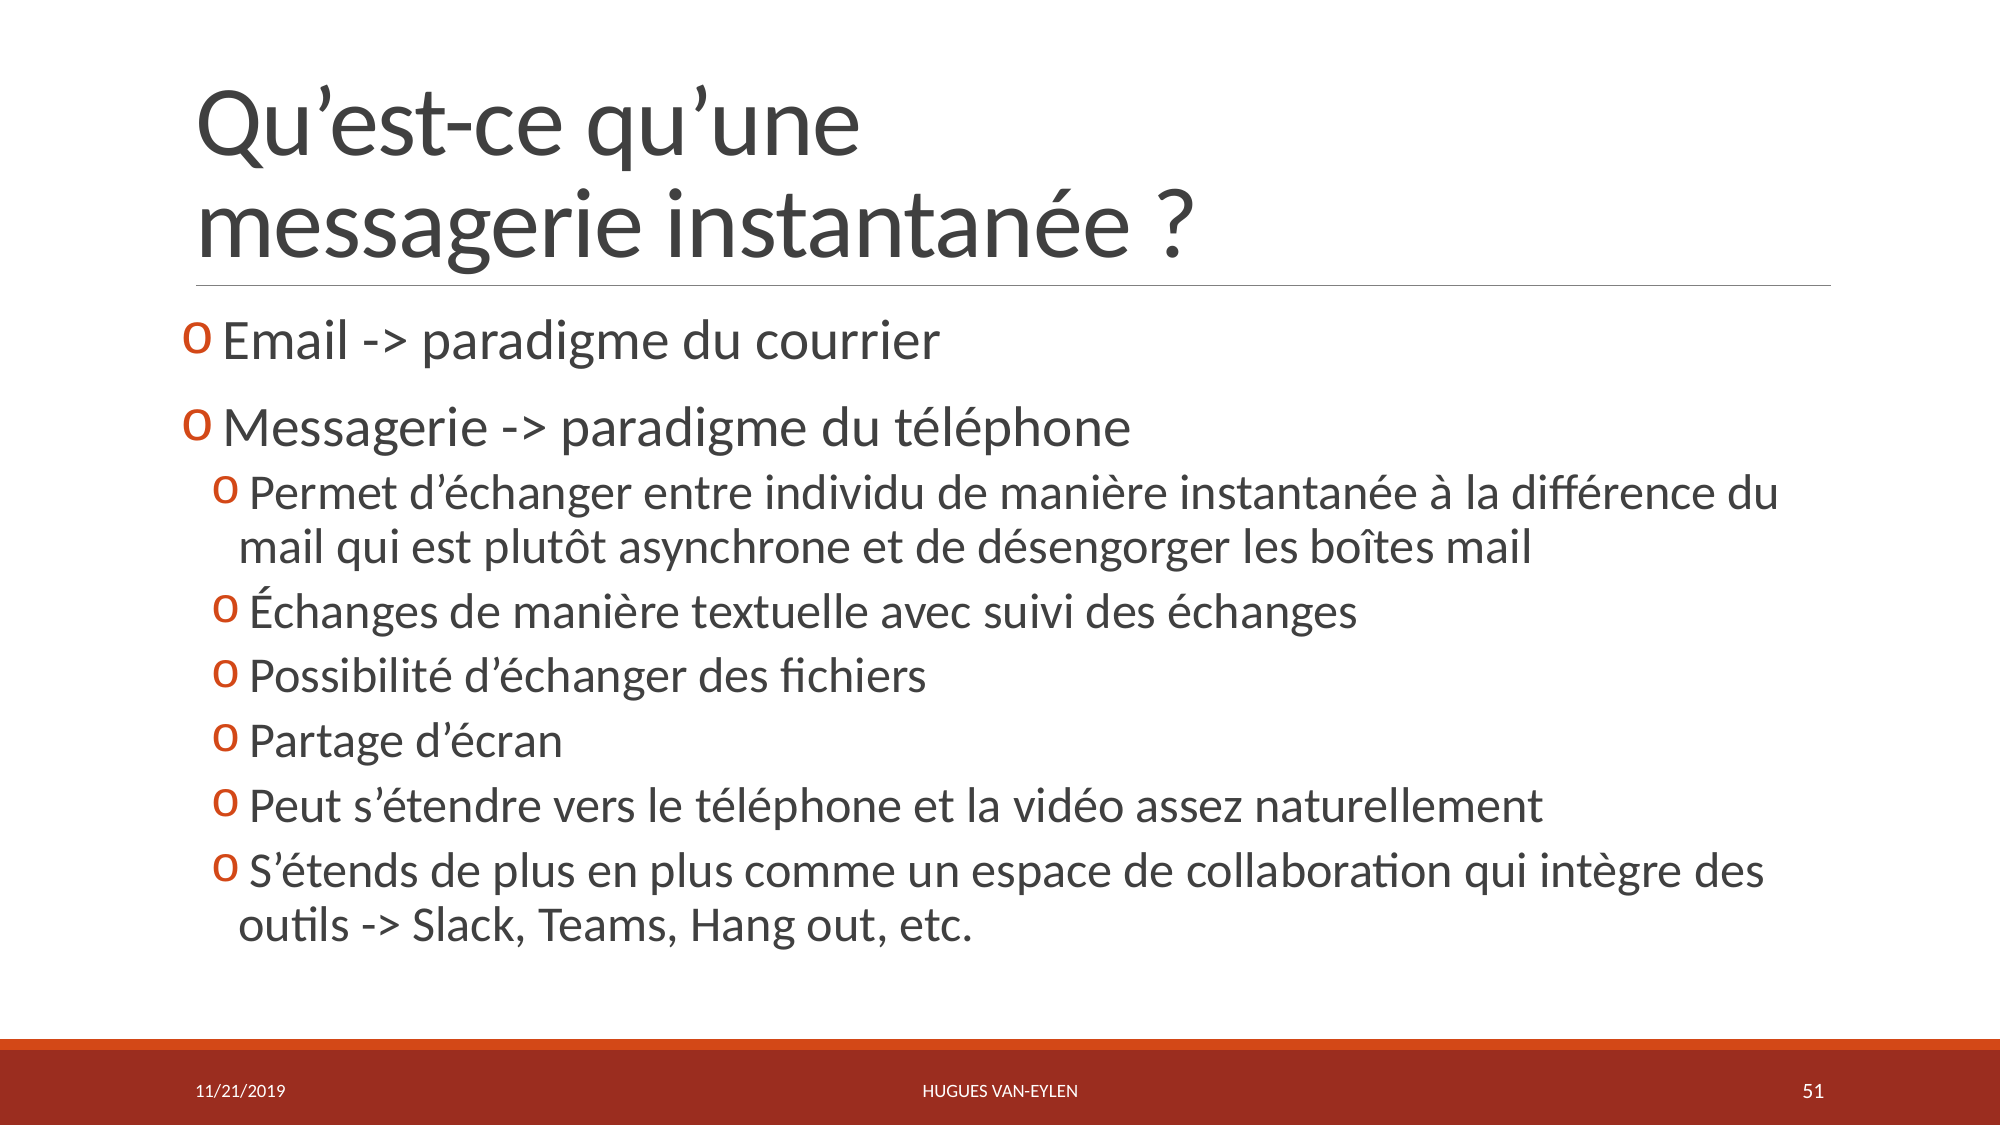

# Qu’est-ce qu’une messagerie instantanée ?
 Email -> paradigme du courrier
 Messagerie -> paradigme du téléphone
 Permet d’échanger entre individu de manière instantanée à la différence du mail qui est plutôt asynchrone et de désengorger les boîtes mail
 Échanges de manière textuelle avec suivi des échanges
 Possibilité d’échanger des fichiers
 Partage d’écran
 Peut s’étendre vers le téléphone et la vidéo assez naturellement
 S’étends de plus en plus comme un espace de collaboration qui intègre des outils -> Slack, Teams, Hang out, etc.
11/21/2019
Hugues Van-Eylen
51